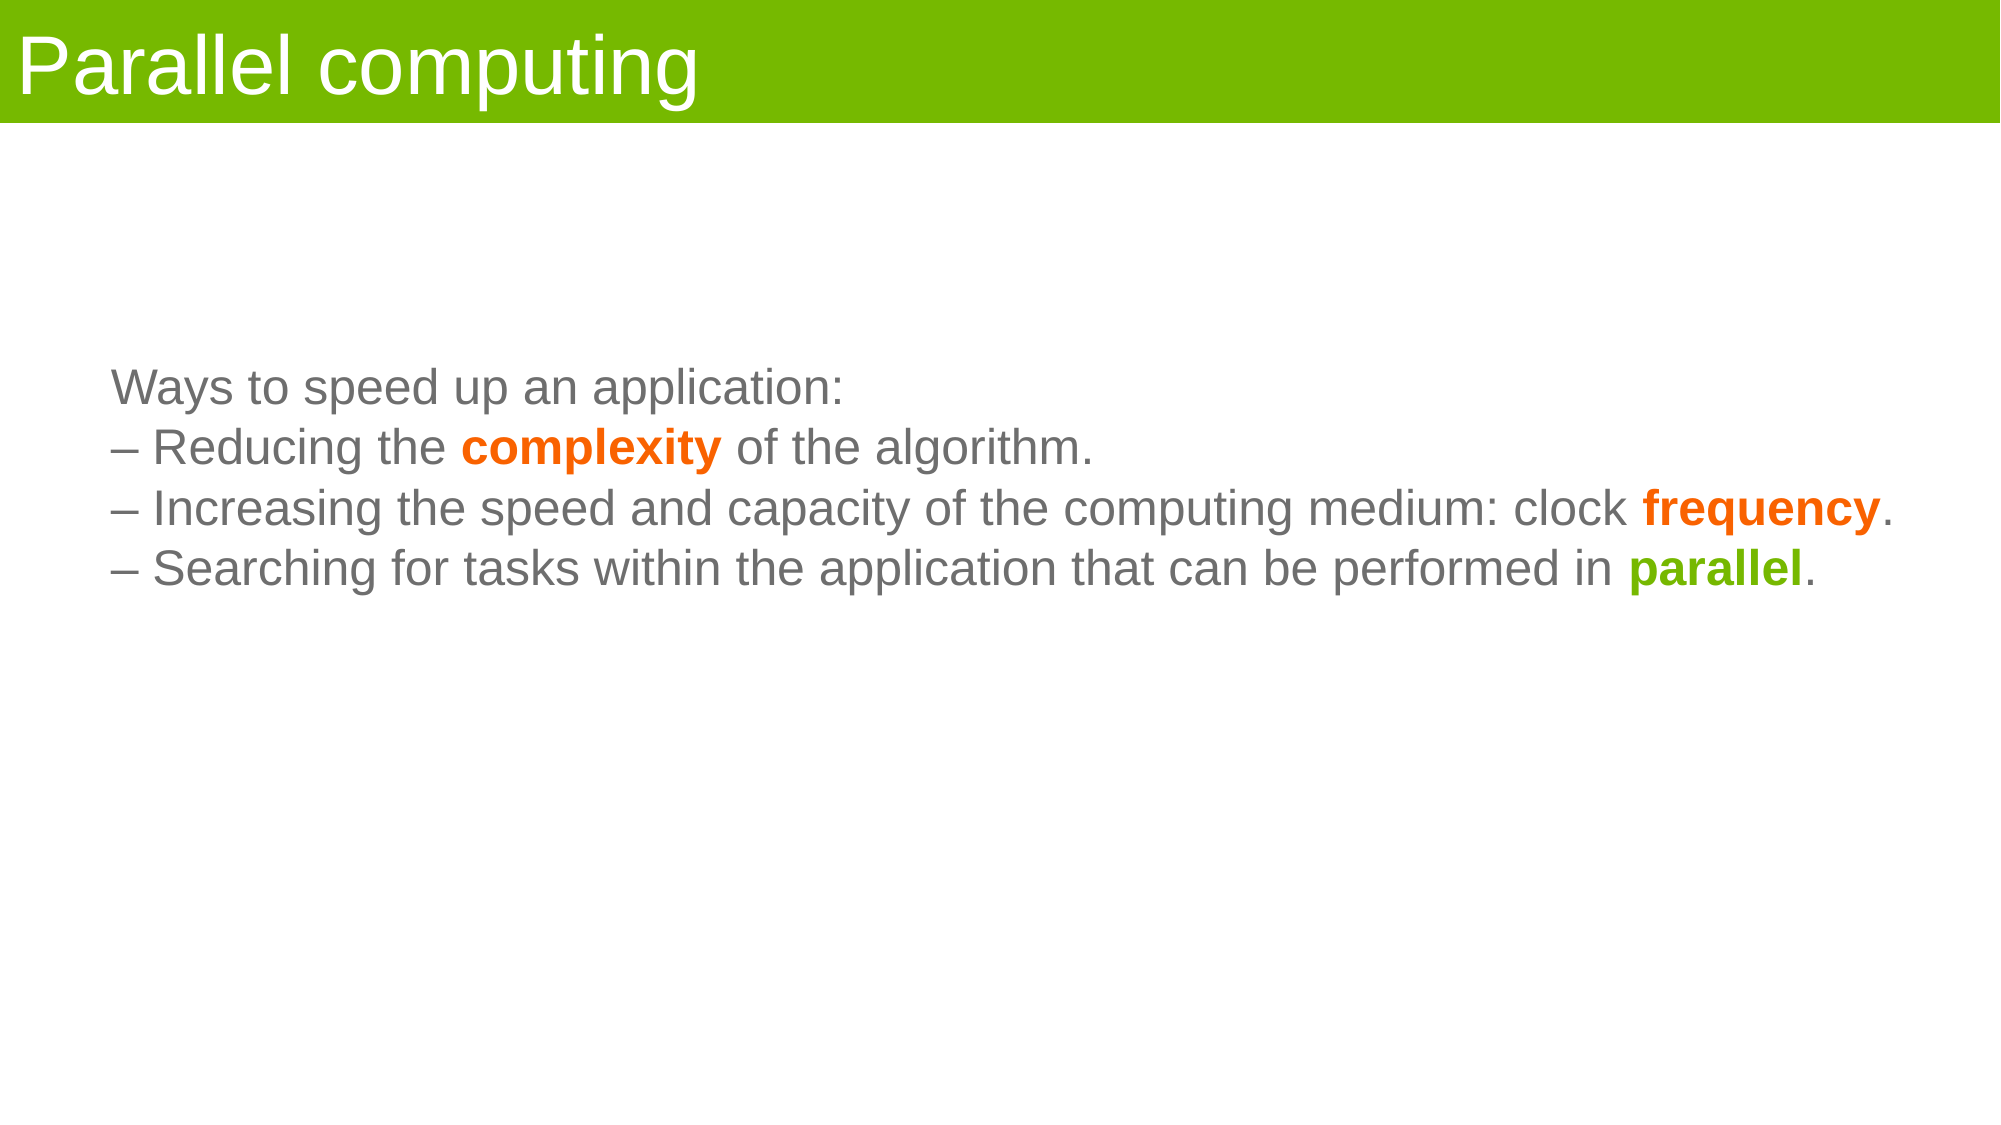

Parallel computing

Ways to speed up an application:
– Reducing the complexity of the algorithm.
– Increasing the speed and capacity of the computing medium: clock frequency.
– Searching for tasks within the application that can be performed in parallel.